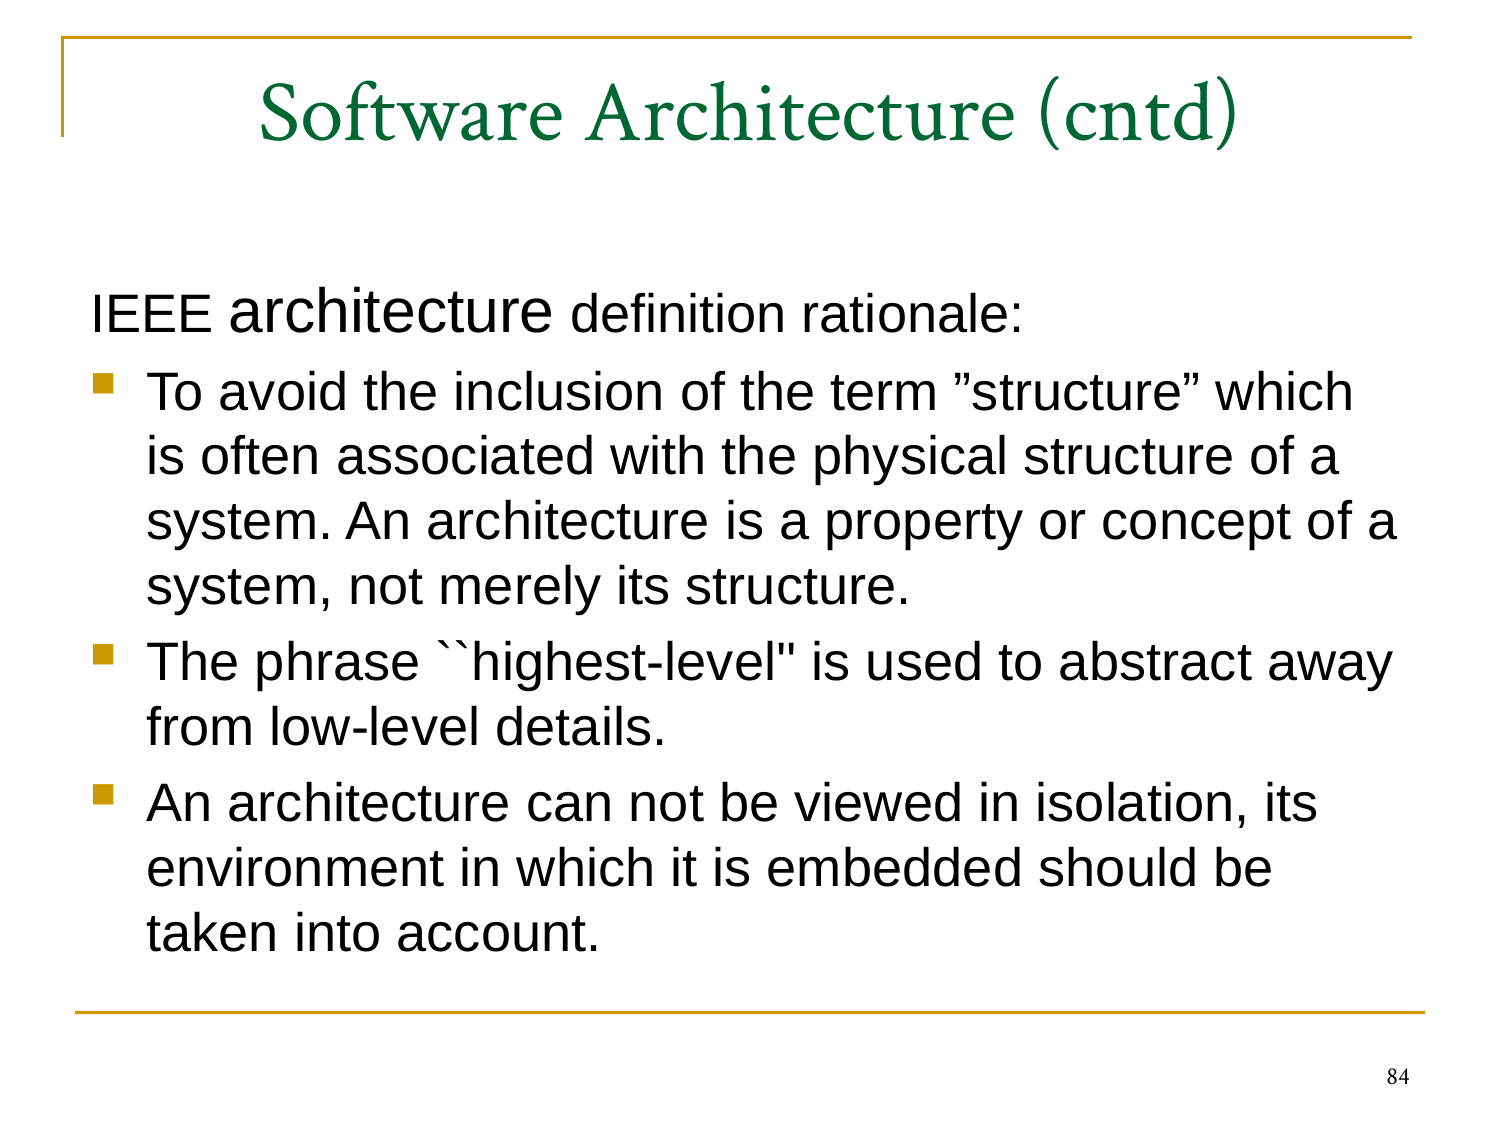

# Software Architecture (cntd)
IEEE architecture definition rationale:
To avoid the inclusion of the term ”structure” which is often associated with the physical structure of a system. An architecture is a property or concept of a system, not merely its structure.
The phrase ``highest-level'' is used to abstract away from low-level details.
An architecture can not be viewed in isolation, its environment in which it is embedded should be taken into account.
84